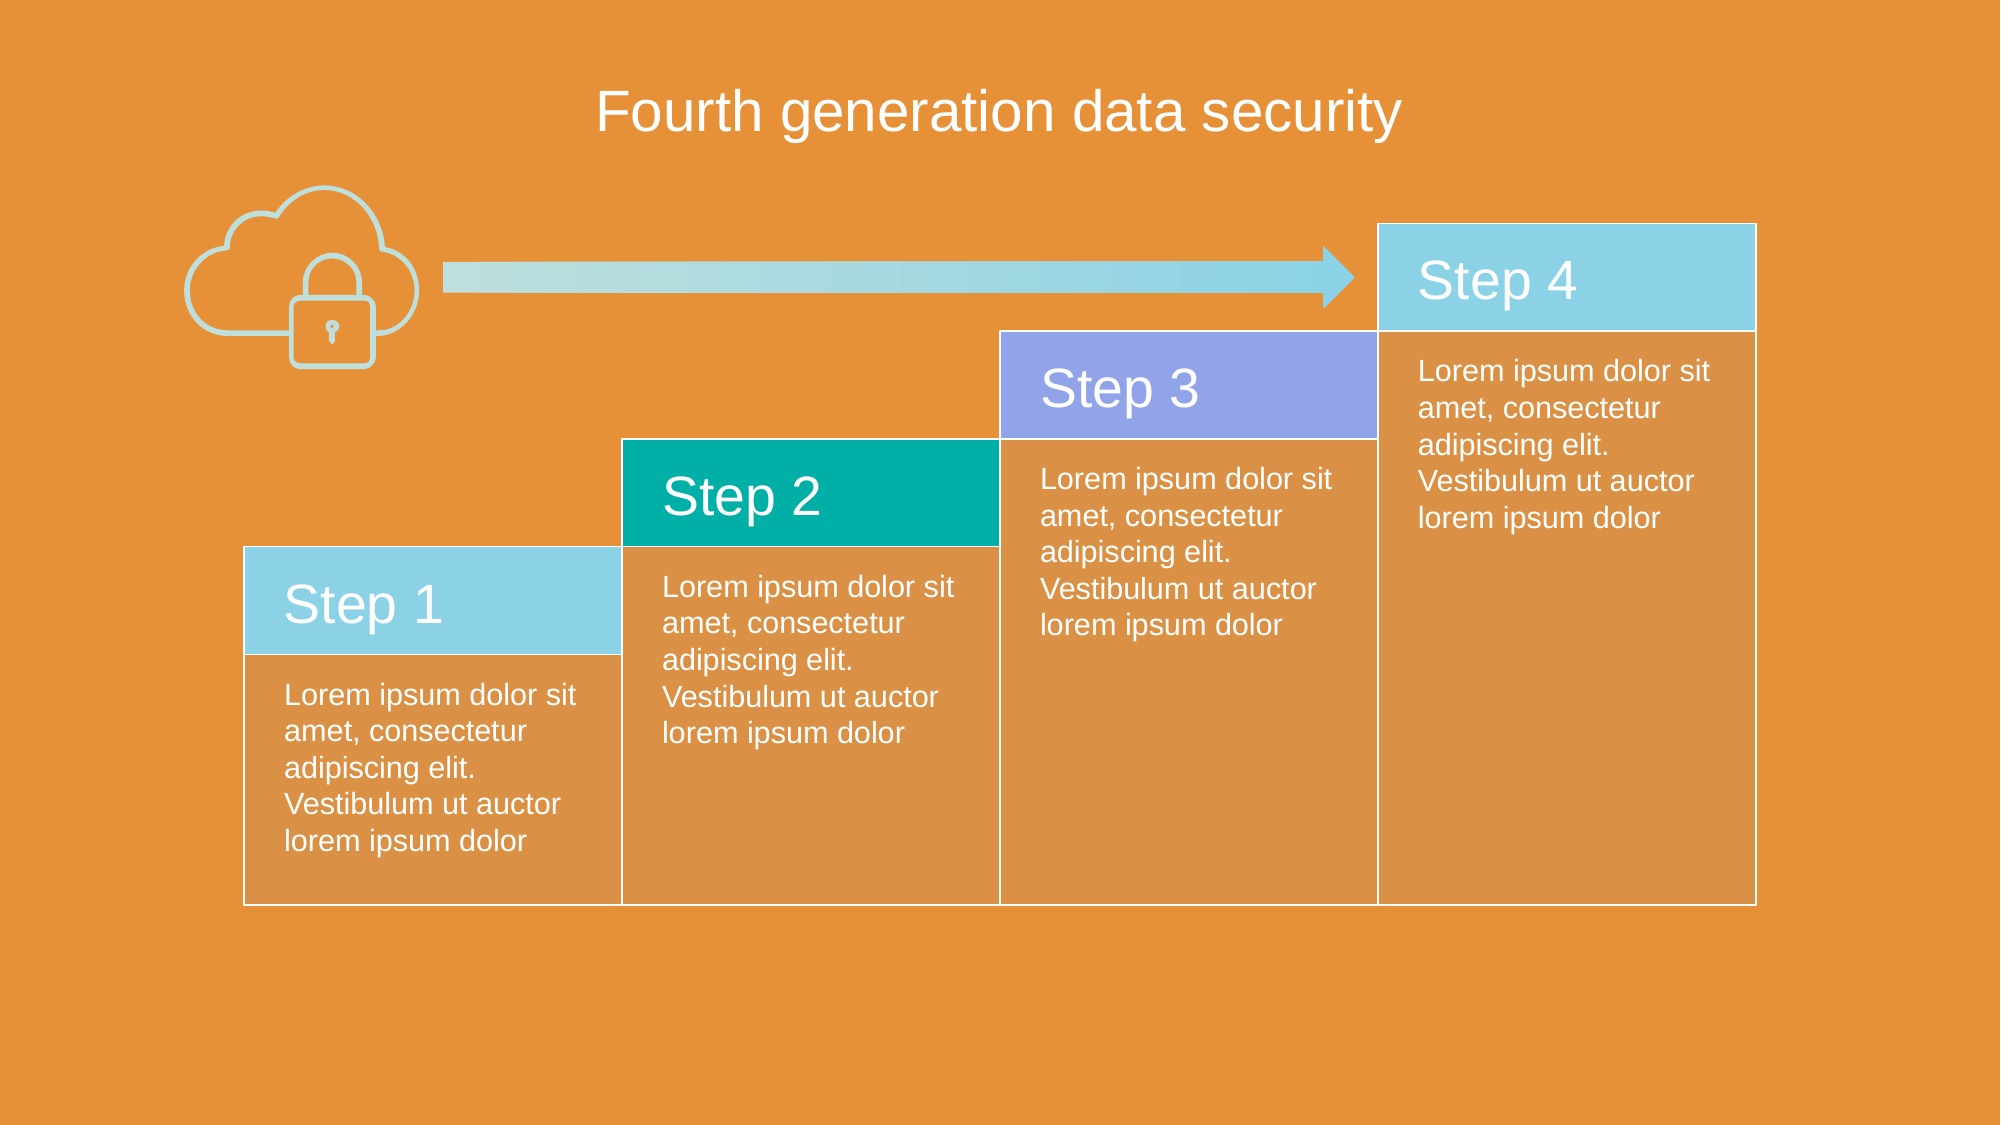

# Fourth generation data security

Step 4

Lorem ipsum dolor sit amet, consectetur adipiscing elit. Vestibulum ut auctor lorem ipsum dolor

Step 3
Lorem ipsum dolor sit amet, consectetur adipiscing elit. Vestibulum ut auctor lorem ipsum dolor

Step 2
Lorem ipsum dolor sit amet, consectetur adipiscing elit. Vestibulum ut auctor lorem ipsum dolor

Step 1
Lorem ipsum dolor sit amet, consectetur adipiscing elit. Vestibulum ut auctor lorem ipsum dolor